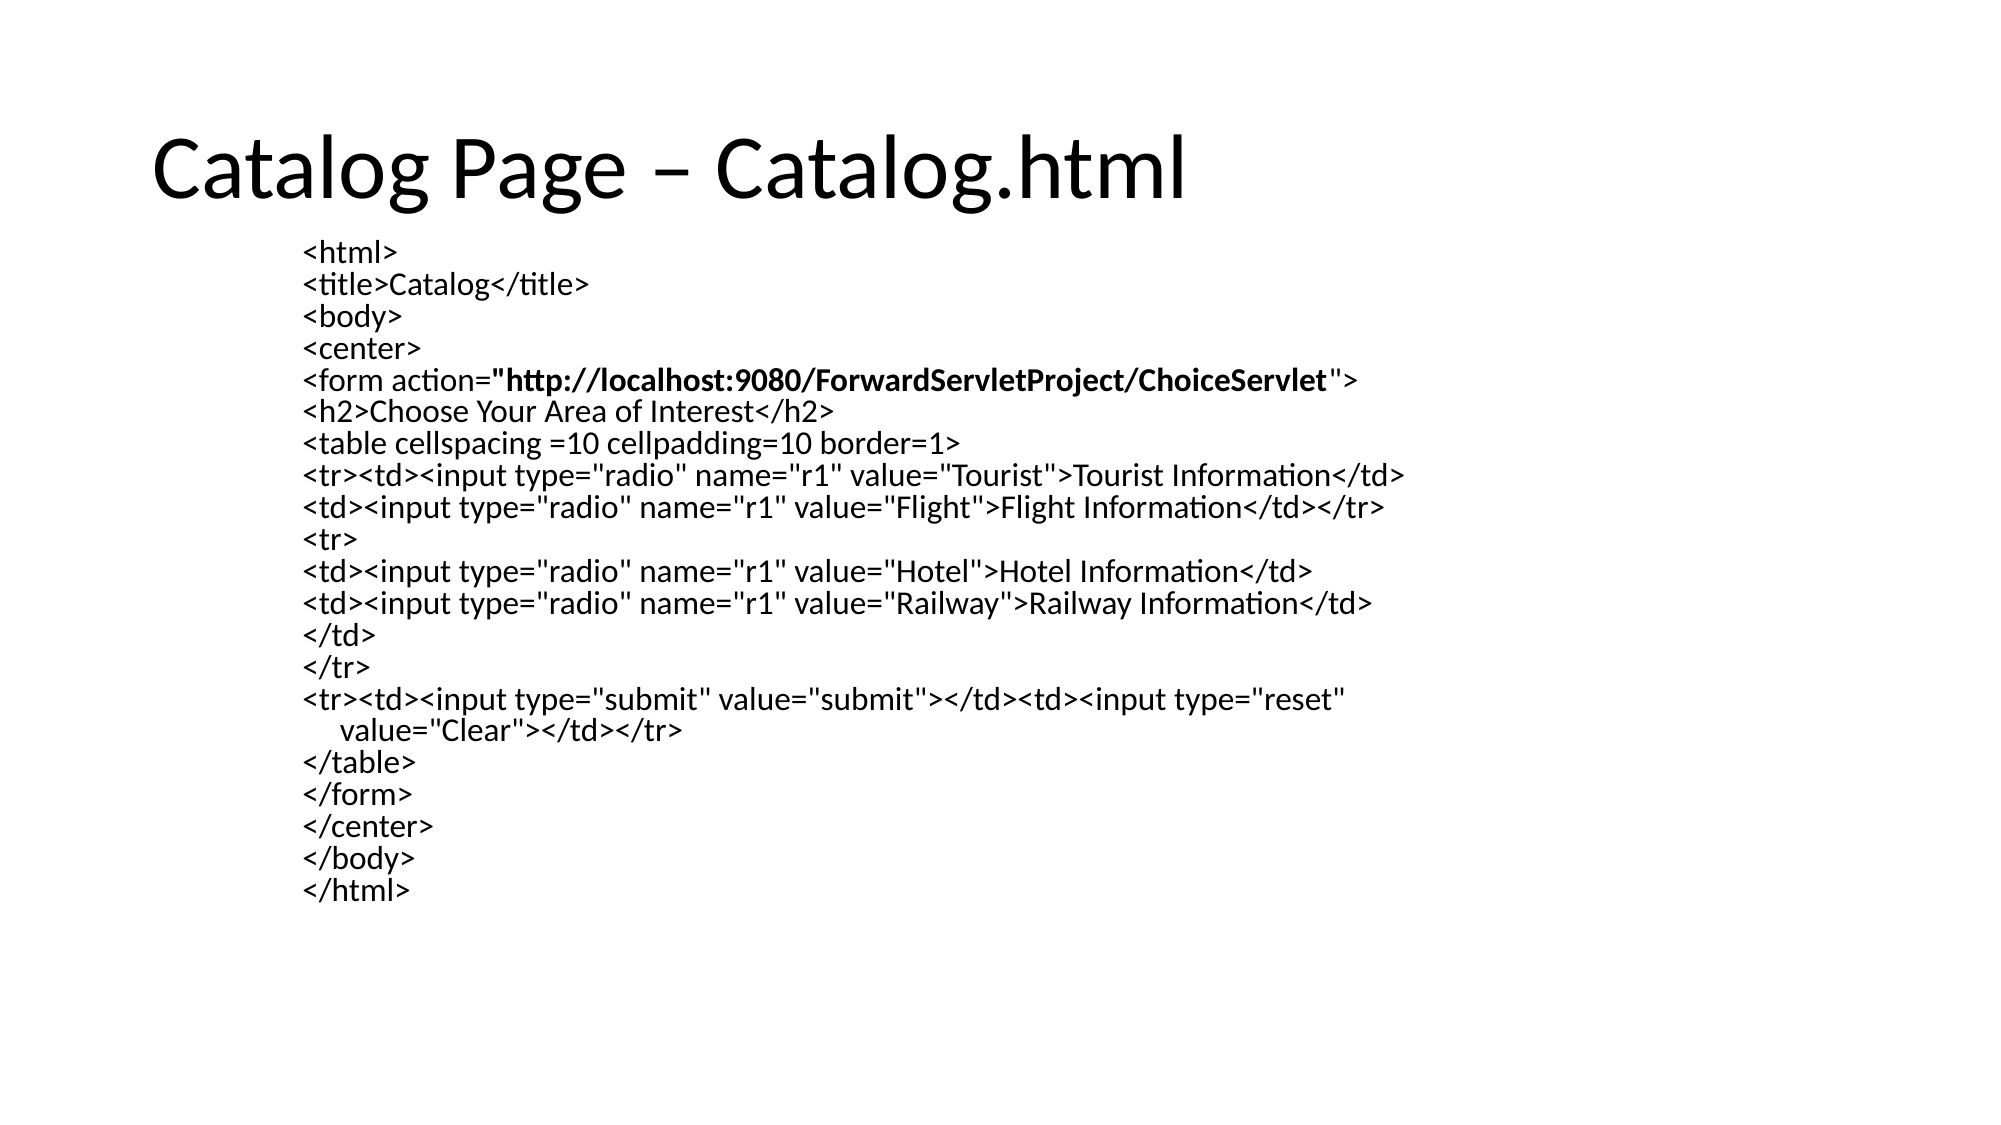

Catalog Page – Catalog.html
<html>
<title>Catalog</title>
<body>
<center>
<form action="http://localhost:9080/ForwardServletProject/ChoiceServlet">
<h2>Choose Your Area of Interest</h2>
<table cellspacing =10 cellpadding=10 border=1>
<tr><td><input type="radio" name="r1" value="Tourist">Tourist Information</td>
<td><input type="radio" name="r1" value="Flight">Flight Information</td></tr>
<tr>
<td><input type="radio" name="r1" value="Hotel">Hotel Information</td>
<td><input type="radio" name="r1" value="Railway">Railway Information</td>
</td>
</tr>
<tr><td><input type="submit" value="submit"></td><td><input type="reset" value="Clear"></td></tr>
</table>
</form>
</center>
</body>
</html>
113